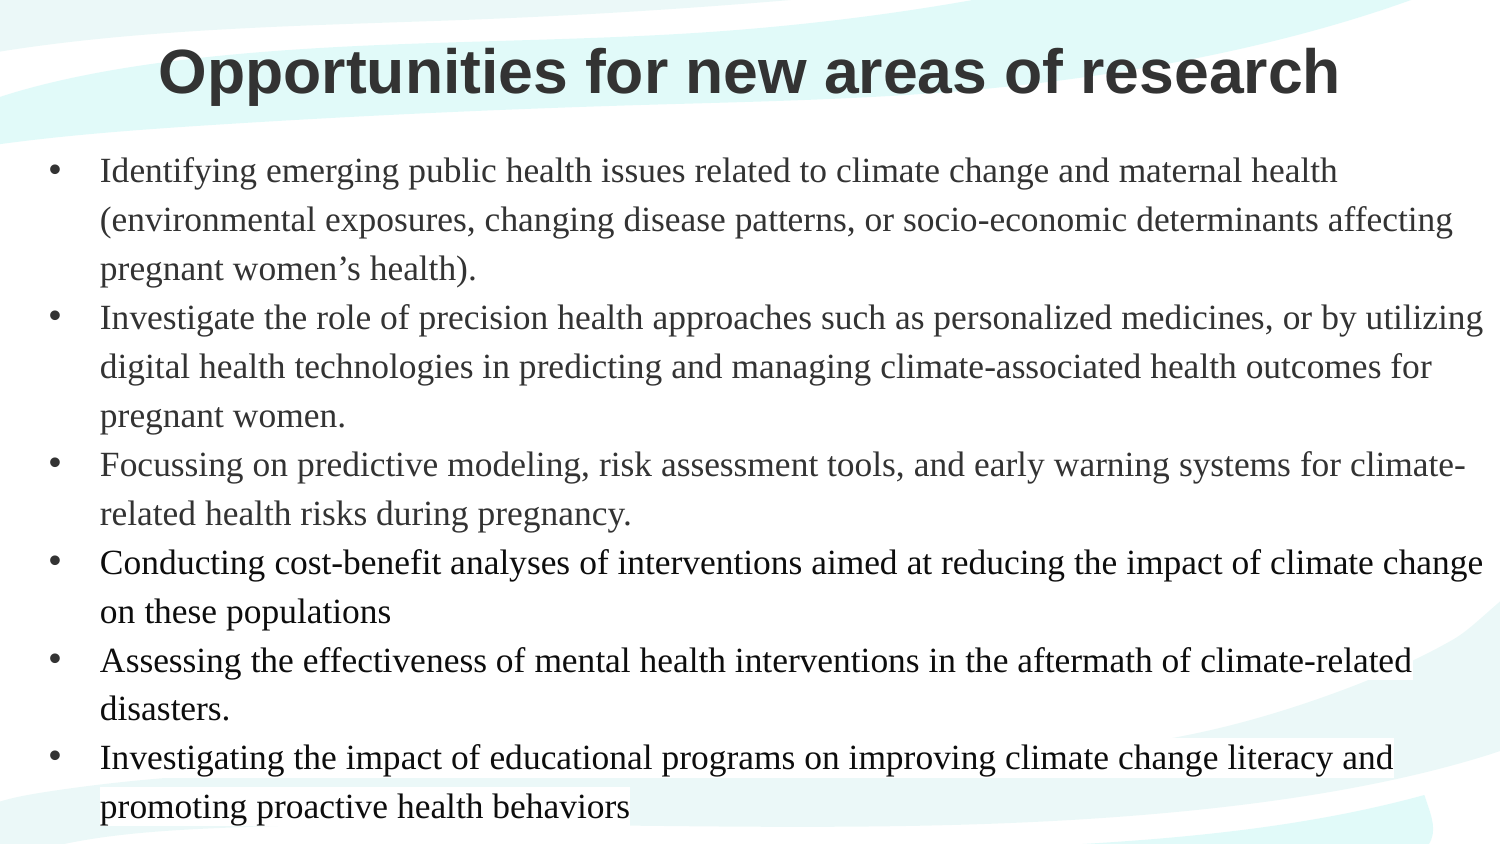

# Opportunities for new areas of research
Identifying emerging public health issues related to climate change and maternal health (environmental exposures, changing disease patterns, or socio-economic determinants affecting pregnant women’s health).
Investigate the role of precision health approaches such as personalized medicines, or by utilizing digital health technologies in predicting and managing climate-associated health outcomes for pregnant women.
Focussing on predictive modeling, risk assessment tools, and early warning systems for climate-related health risks during pregnancy.
Conducting cost-benefit analyses of interventions aimed at reducing the impact of climate change on these populations
Assessing the effectiveness of mental health interventions in the aftermath of climate-related disasters.
Investigating the impact of educational programs on improving climate change literacy and promoting proactive health behaviors